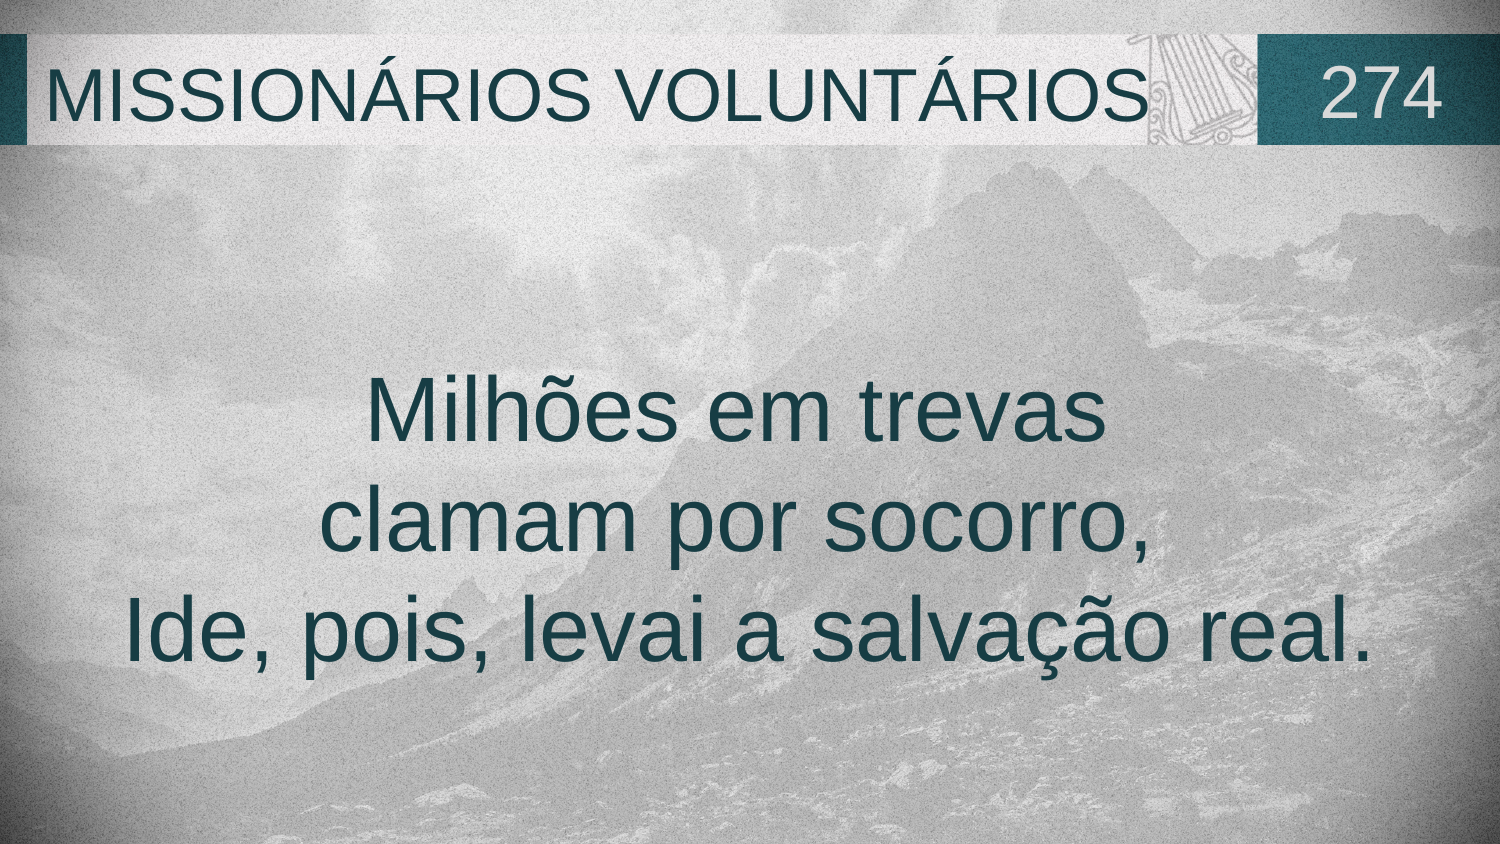

# MISSIONÁRIOS VOLUNTÁRIOS
274
Milhões em trevas
clamam por socorro,
Ide, pois, levai a salvação real.